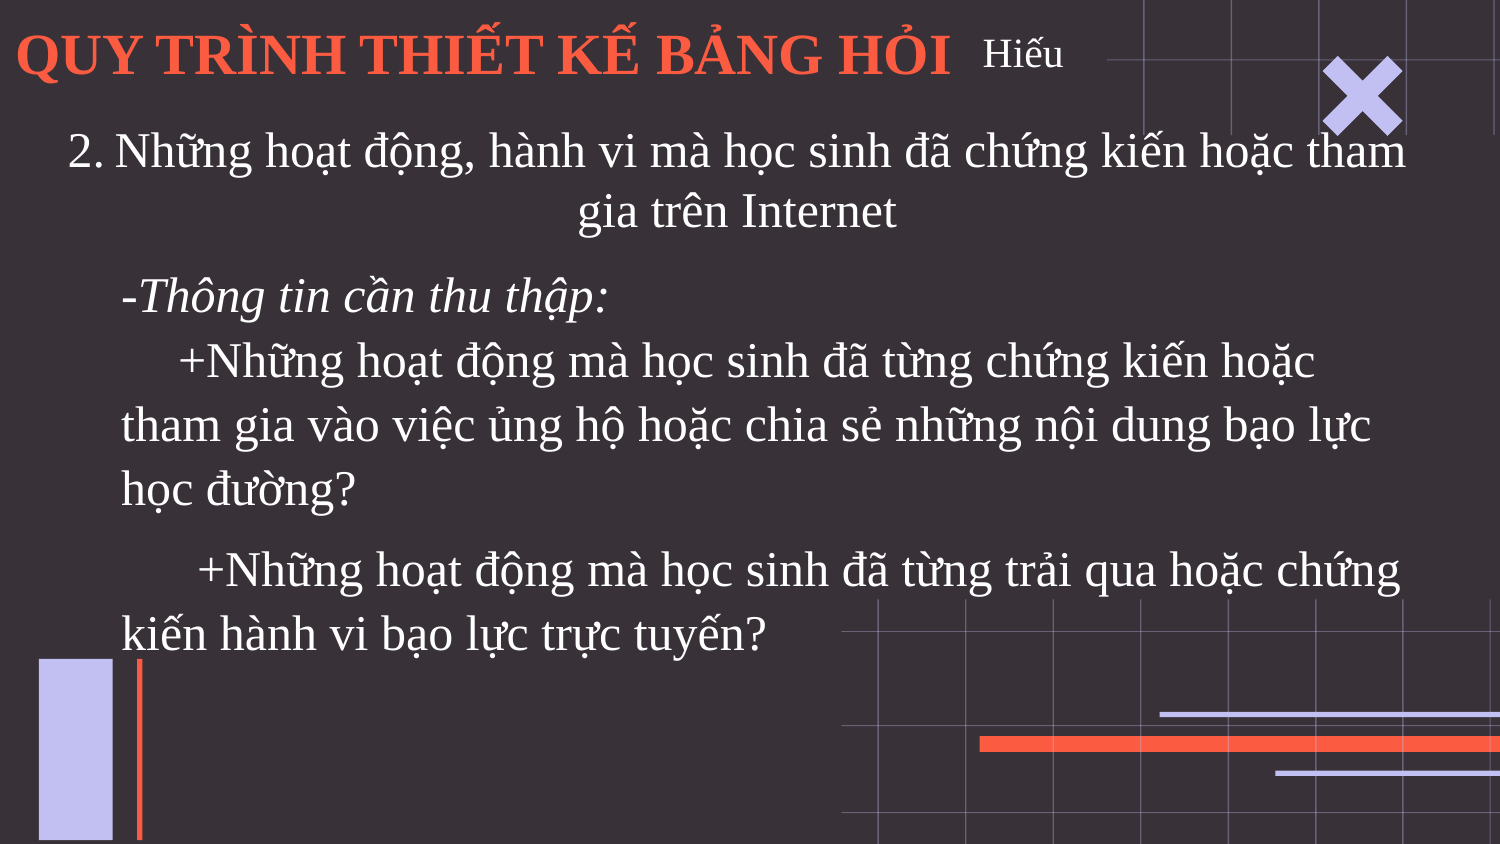

# QUY TRÌNH THIẾT KẾ BẢNG HỎI
Hiếu
2. Những hoạt động, hành vi mà học sinh đã chứng kiến hoặc tham gia trên Internet
-Thông tin cần thu thập:
      +Những hoạt động mà học sinh đã từng chứng kiến hoặc tham gia vào việc ủng hộ hoặc chia sẻ những nội dung bạo lực học đường?
      +Những hoạt động mà học sinh đã từng trải qua hoặc chứng kiến hành vi bạo lực trực tuyến?